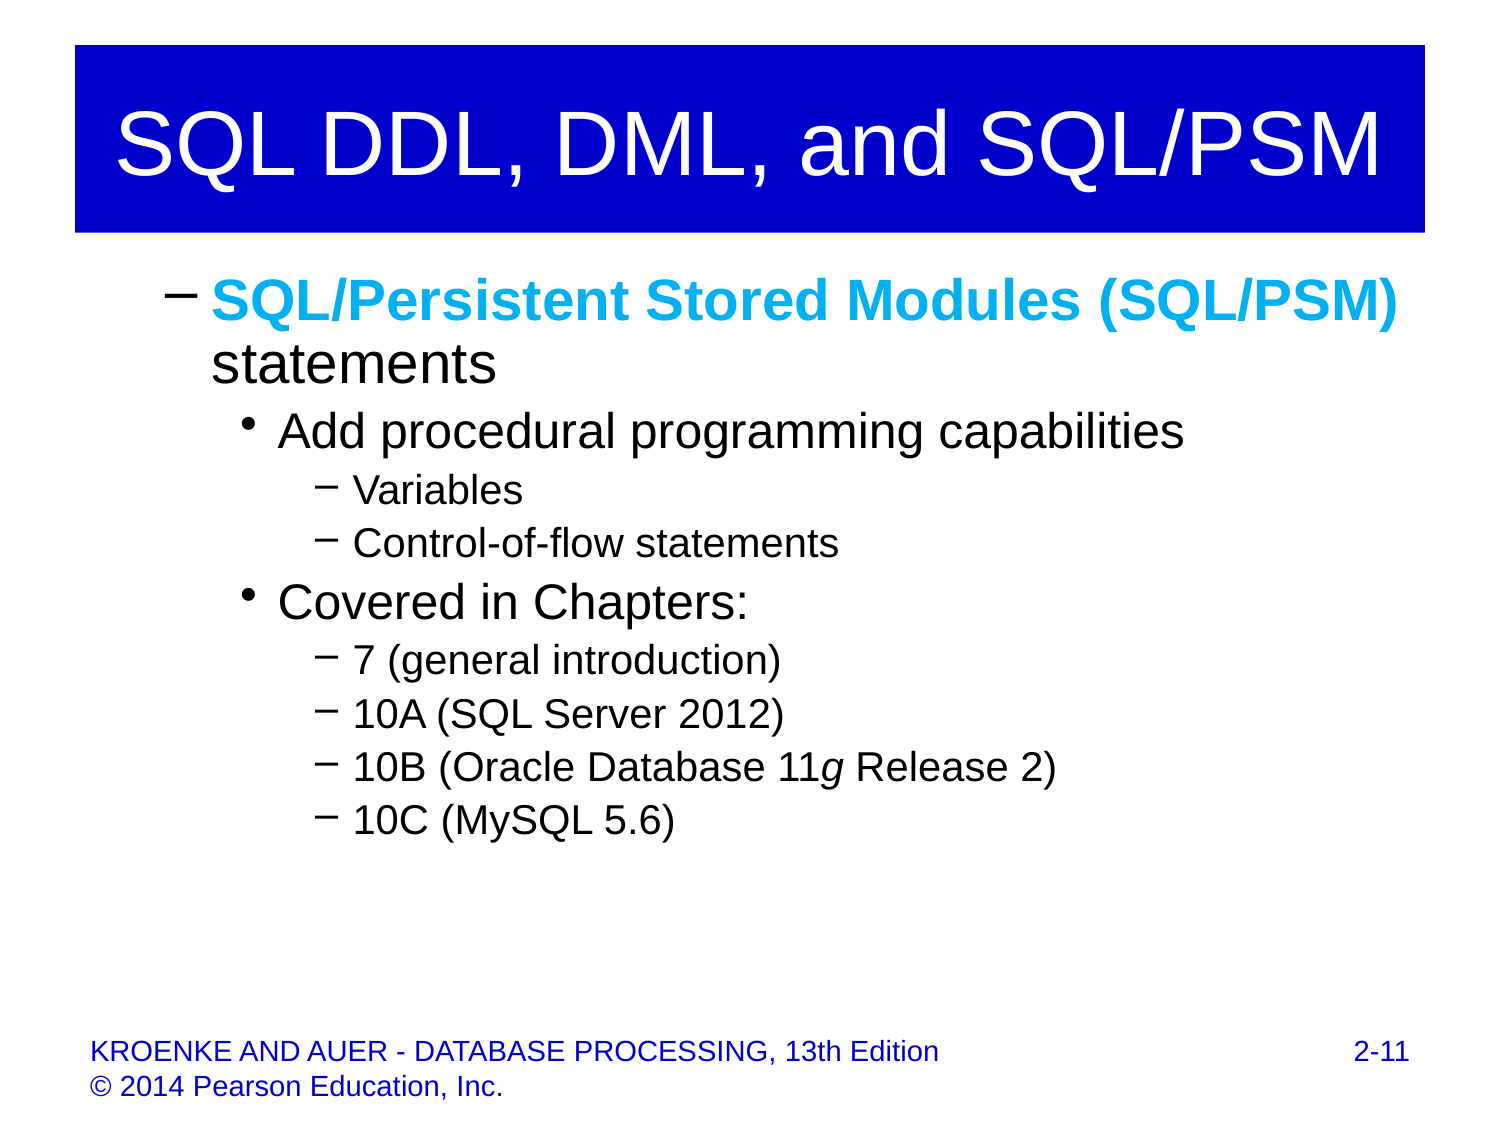

# SQL DDL, DML, and SQL/PSM
SQL/Persistent Stored Modules (SQL/PSM) statements
Add procedural programming capabilities
Variables
Control-of-flow statements
Covered in Chapters:
7 (general introduction)
10A (SQL Server 2012)
10B (Oracle Database 11g Release 2)
10C (MySQL 5.6)
2-11

KROENKE AND AUER - DATABASE PROCESSING, 13th Edition  © 2014 Pearson Education, Inc.